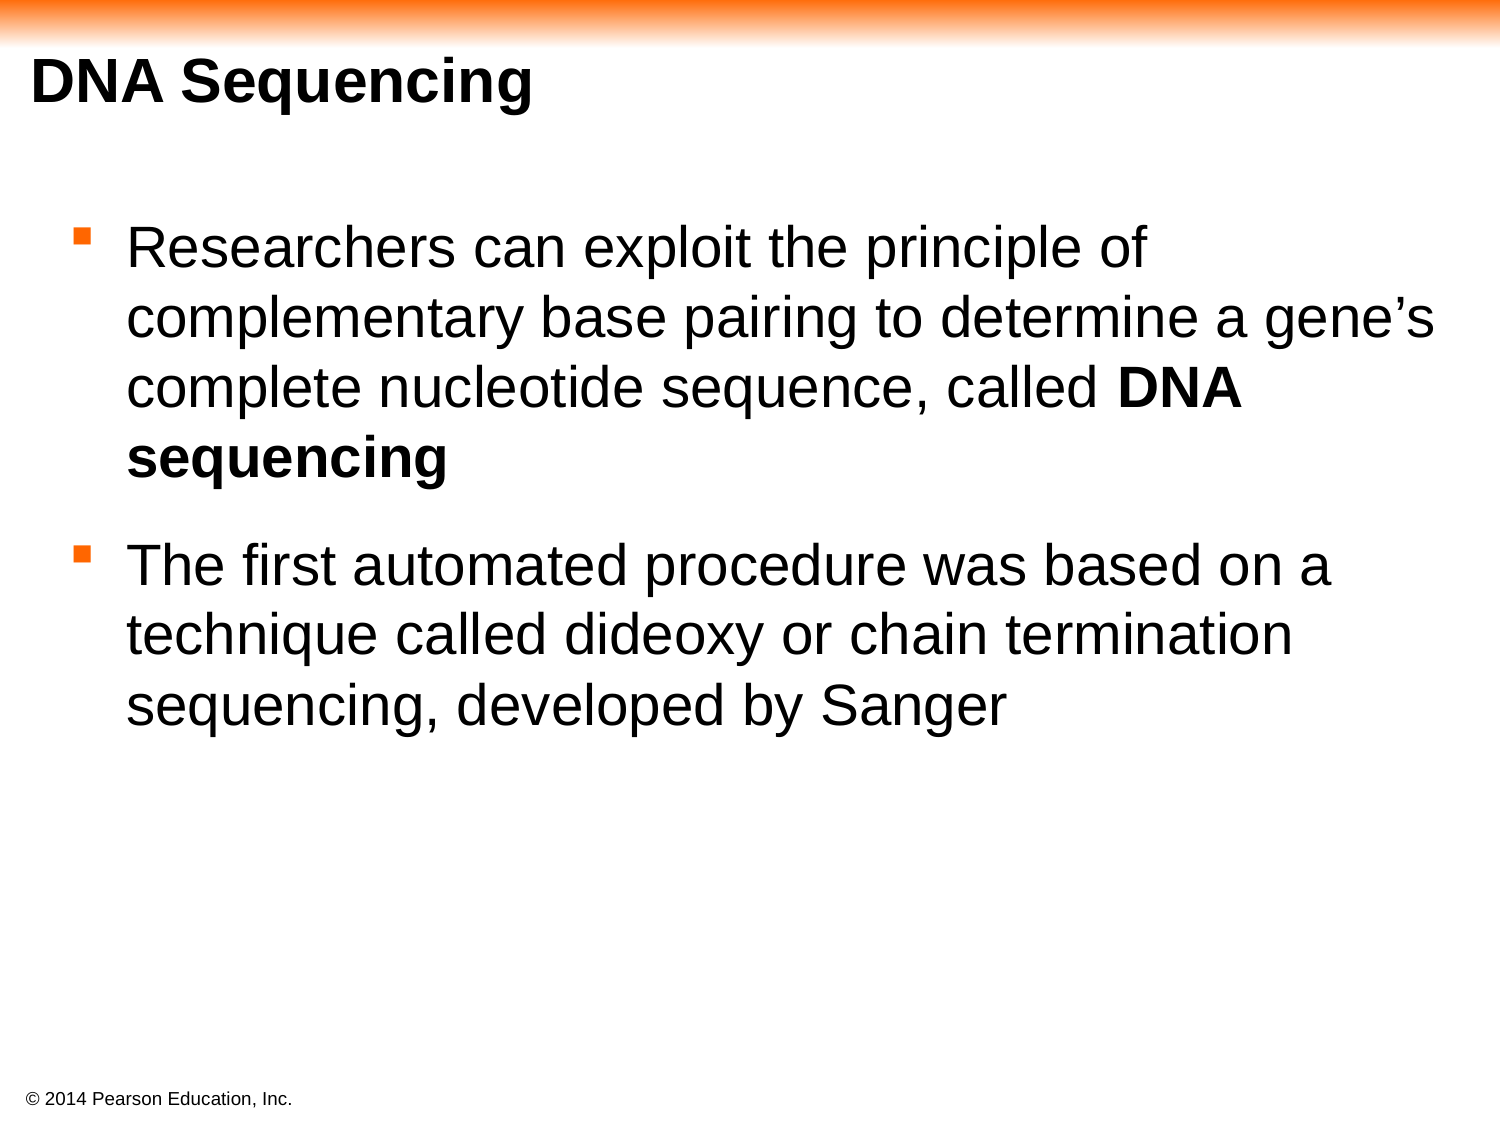

# DNA Sequencing
Researchers can exploit the principle of complementary base pairing to determine a gene’s complete nucleotide sequence, called DNA sequencing
The first automated procedure was based on a technique called dideoxy or chain termination sequencing, developed by Sanger